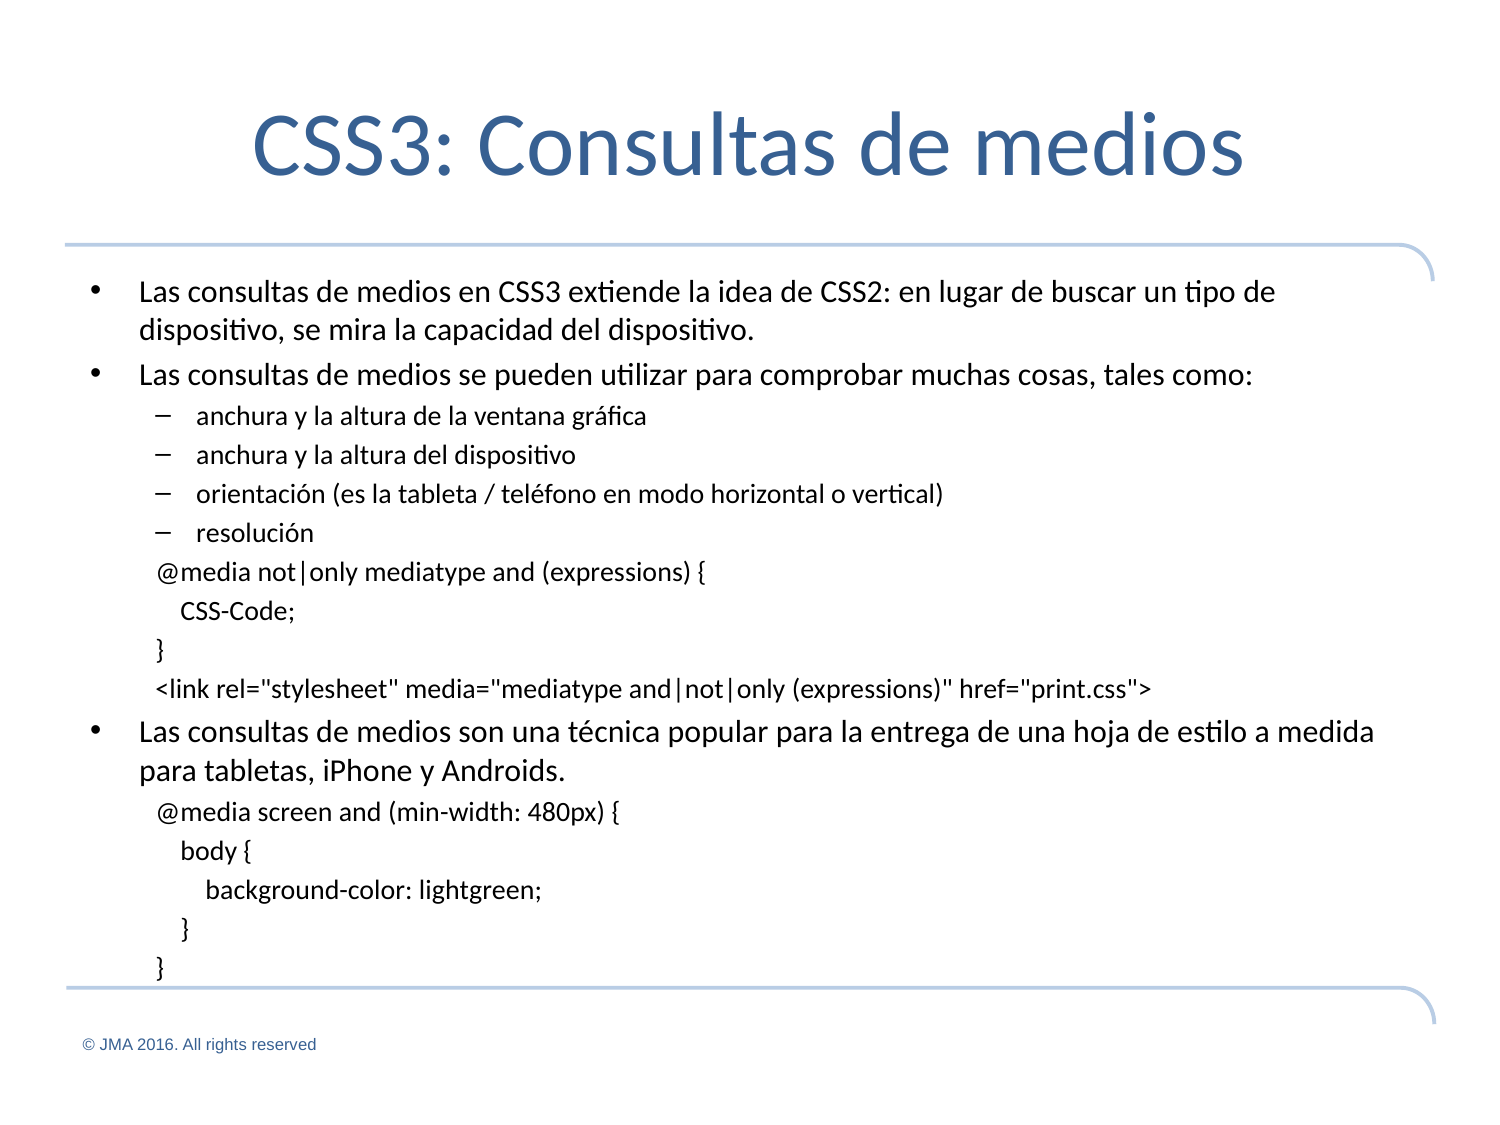

# CSS3: Consultas de medios
Las consultas de medios en CSS3 extiende la idea de CSS2: en lugar de buscar un tipo de dispositivo, se mira la capacidad del dispositivo.
Las consultas de medios se pueden utilizar para comprobar muchas cosas, tales como:
anchura y la altura de la ventana gráfica
anchura y la altura del dispositivo
orientación (es la tableta / teléfono en modo horizontal o vertical)
resolución
@media not|only mediatype and (expressions) {
    CSS-Code;
}
<link rel="stylesheet" media="mediatype and|not|only (expressions)" href="print.css">
Las consultas de medios son una técnica popular para la entrega de una hoja de estilo a medida para tabletas, iPhone y Androids.
@media screen and (min-width: 480px) {
    body {
        background-color: lightgreen;
    }
}